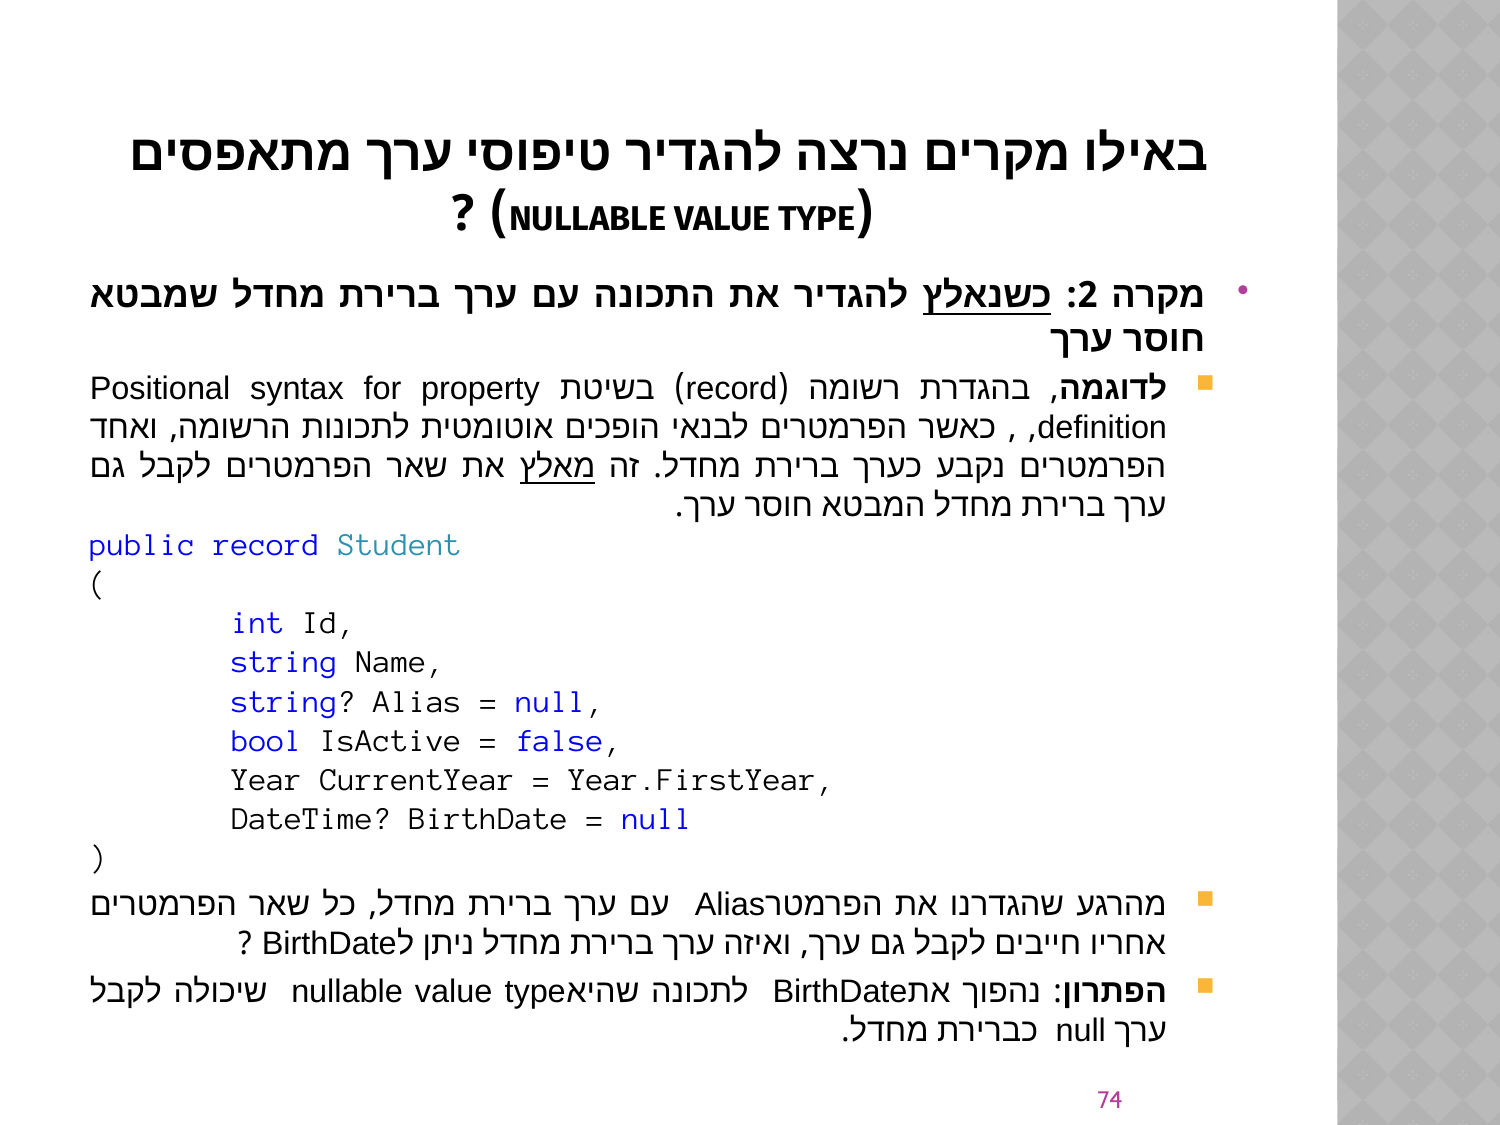

# באילו מקרים נרצה להגדיר טיפוסי ערך מתאפסים (Nullable value Type) ?
מקרה 2: כשנאלץ להגדיר את התכונה עם ערך ברירת מחדל שמבטא חוסר ערך
לדוגמה, בהגדרת רשומה (record) בשיטת Positional syntax for property definition, , כאשר הפרמטרים לבנאי הופכים אוטומטית לתכונות הרשומה, ואחד הפרמטרים נקבע כערך ברירת מחדל. זה מאלץ את שאר הפרמטרים לקבל גם ערך ברירת מחדל המבטא חוסר ערך.
public record Student
(
        int Id,
        string Name,
        string? Alias = null,
        bool IsActive = false,
        Year CurrentYear = Year.FirstYear,
        DateTime? BirthDate = null
)
מהרגע שהגדרנו את הפרמטרAlias  עם ערך ברירת מחדל, כל שאר הפרמטרים אחריו חייבים לקבל גם ערך, ואיזה ערך ברירת מחדל ניתן לBirthDate ?
הפתרון: נהפוך אתBirthDate  לתכונה שהיאnullable value type  שיכולה לקבל ערך null  כברירת מחדל.
74